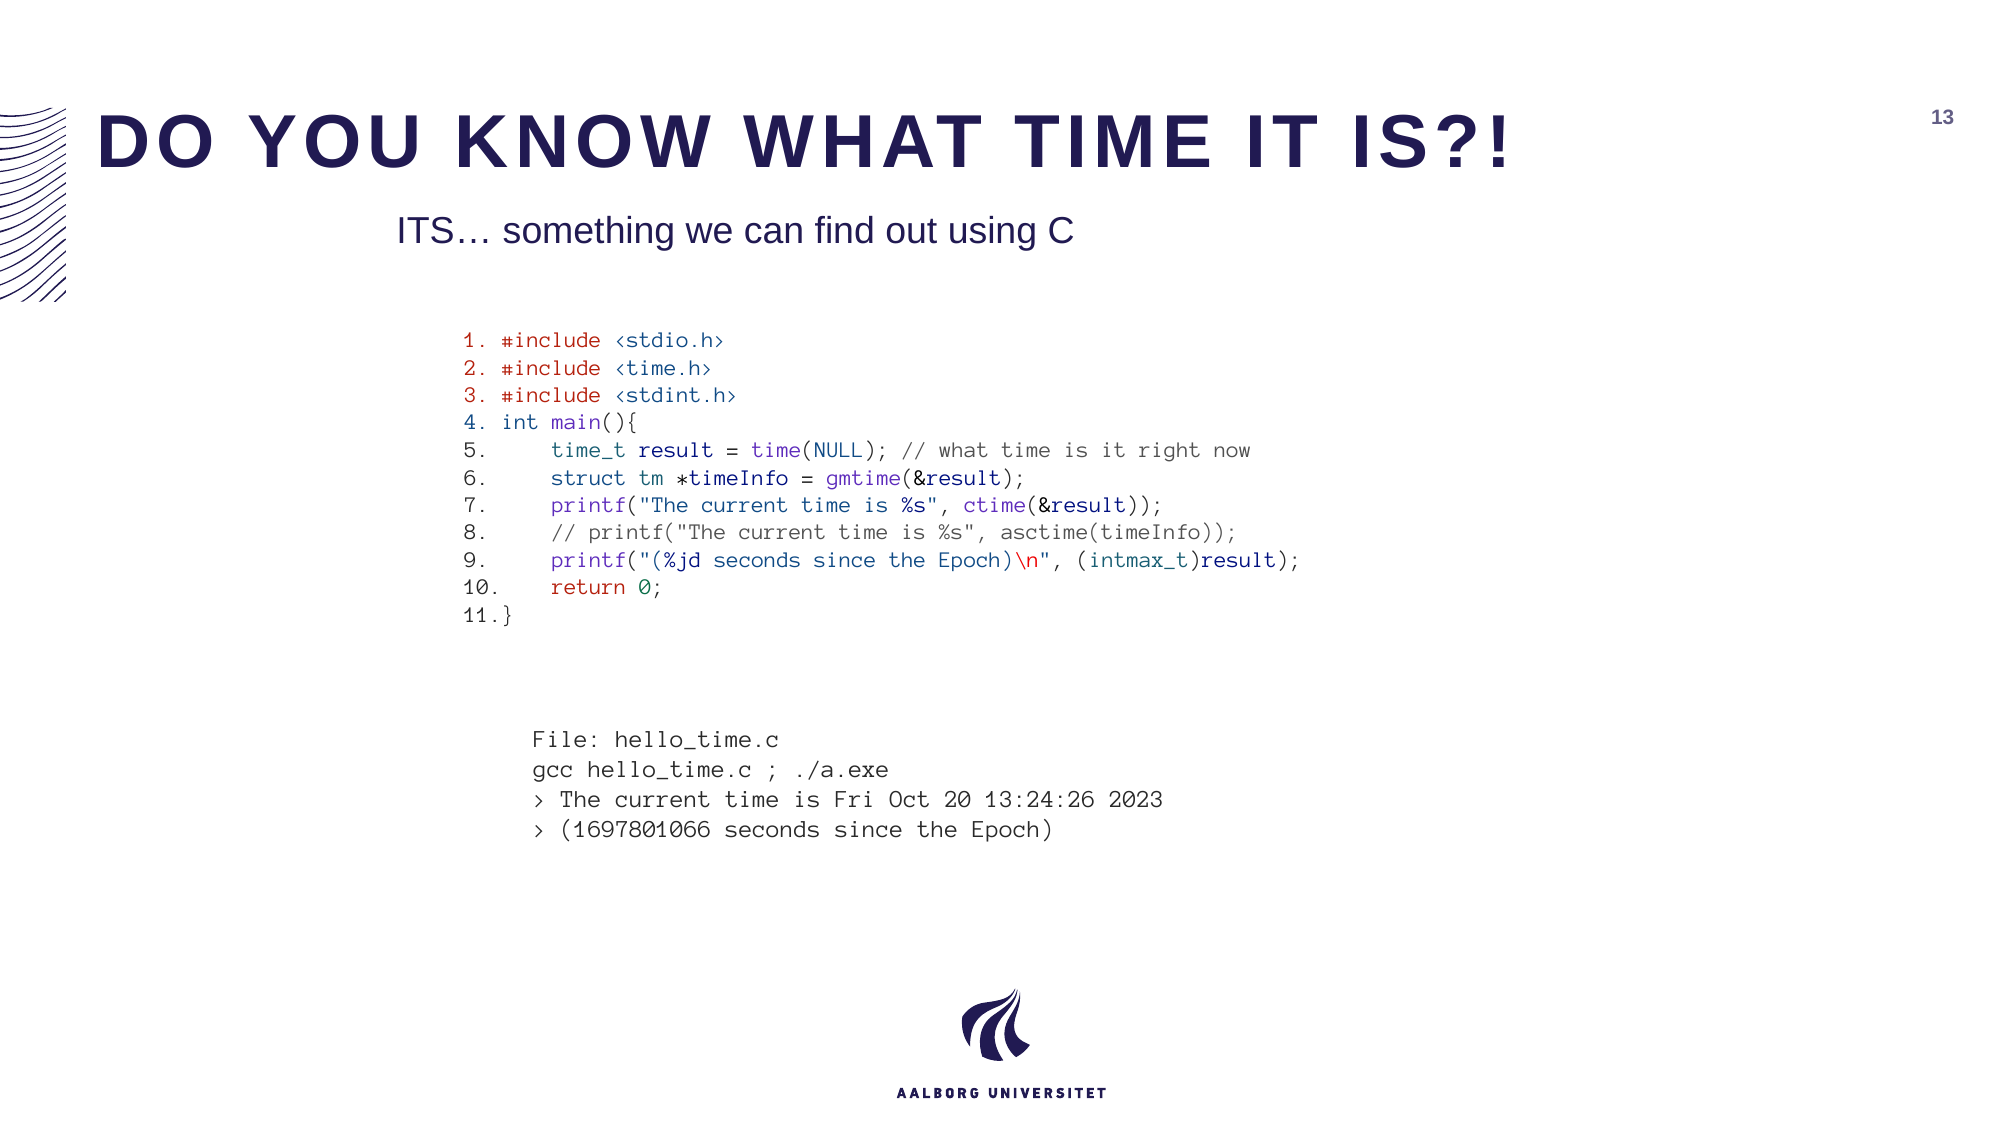

# DO YOU KNOW WHAT TIME IT IS?!
13
ITS… something we can find out using C
#include <stdio.h>
#include <time.h>
#include <stdint.h>
int main(){
    time_t result = time(NULL); // what time is it right now
    struct tm *timeInfo = gmtime(&result);
    printf("The current time is %s", ctime(&result));
    // printf("The current time is %s", asctime(timeInfo));
    printf("(%jd seconds since the Epoch)\n", (intmax_t)result);
    return 0;
}
File: hello_time.c
gcc hello_time.c ; ./a.exe
> The current time is Fri Oct 20 13:24:26 2023
> (1697801066 seconds since the Epoch)